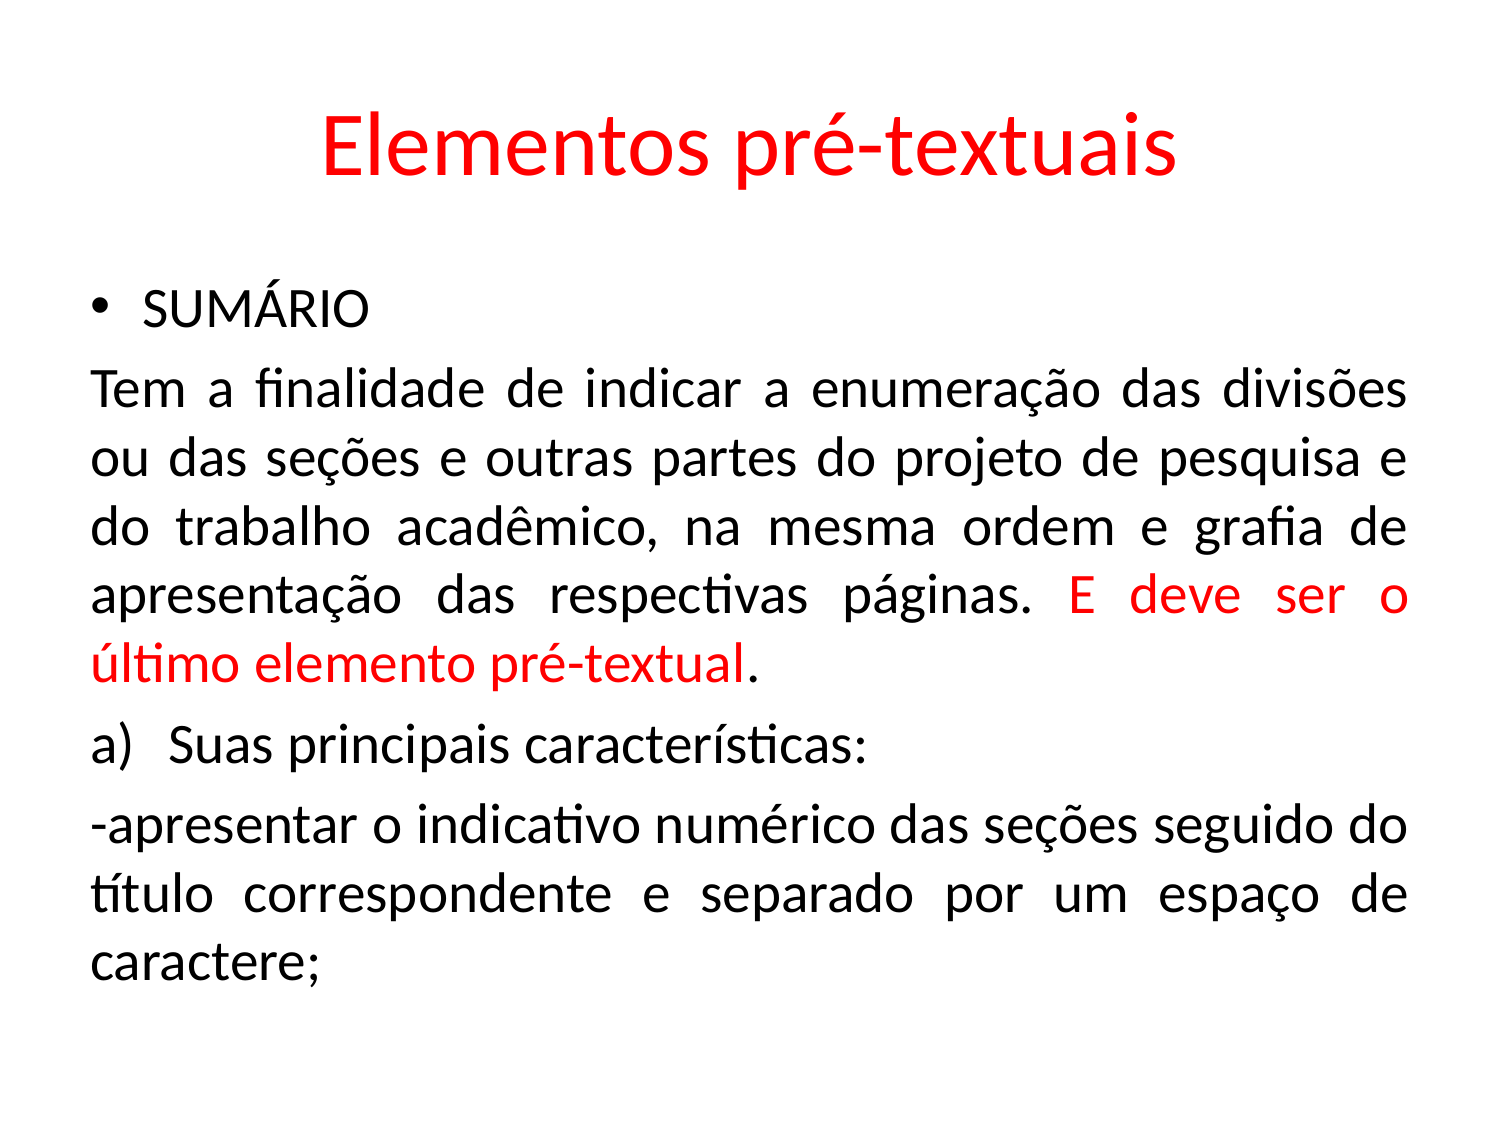

# Elementos pré-textuais
SUMÁRIO
Tem a finalidade de indicar a enumeração das divisões ou das seções e outras partes do projeto de pesquisa e do trabalho acadêmico, na mesma ordem e grafia de apresentação das respectivas páginas. E deve ser o último elemento pré-textual.
Suas principais características:
-apresentar o indicativo numérico das seções seguido do título correspondente e separado por um espaço de caractere;